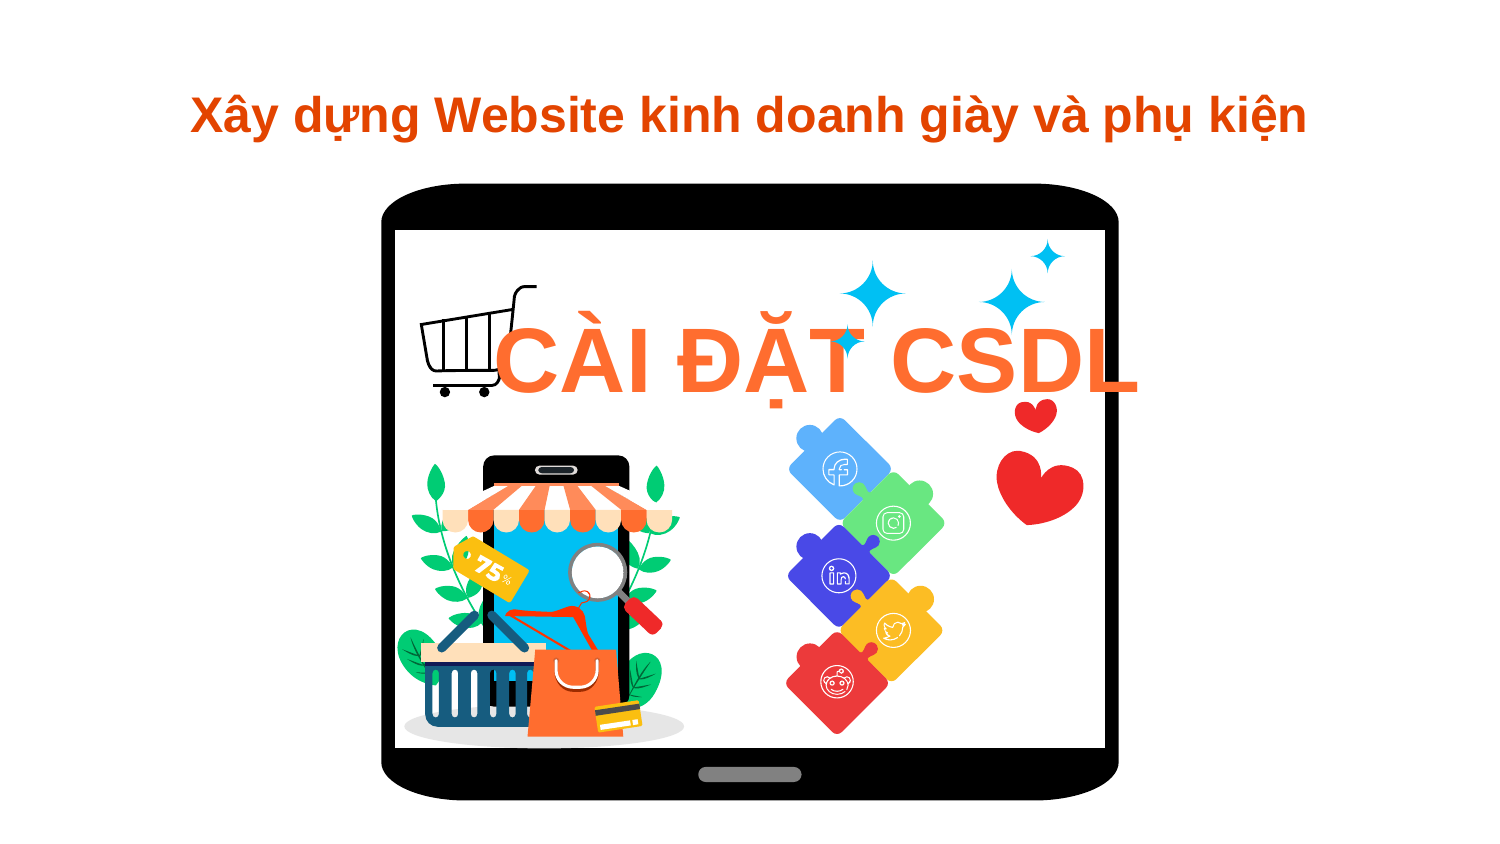

# Xây dựng Website kinh doanh giày và phụ kiện

CÀI ĐẶT CSDL